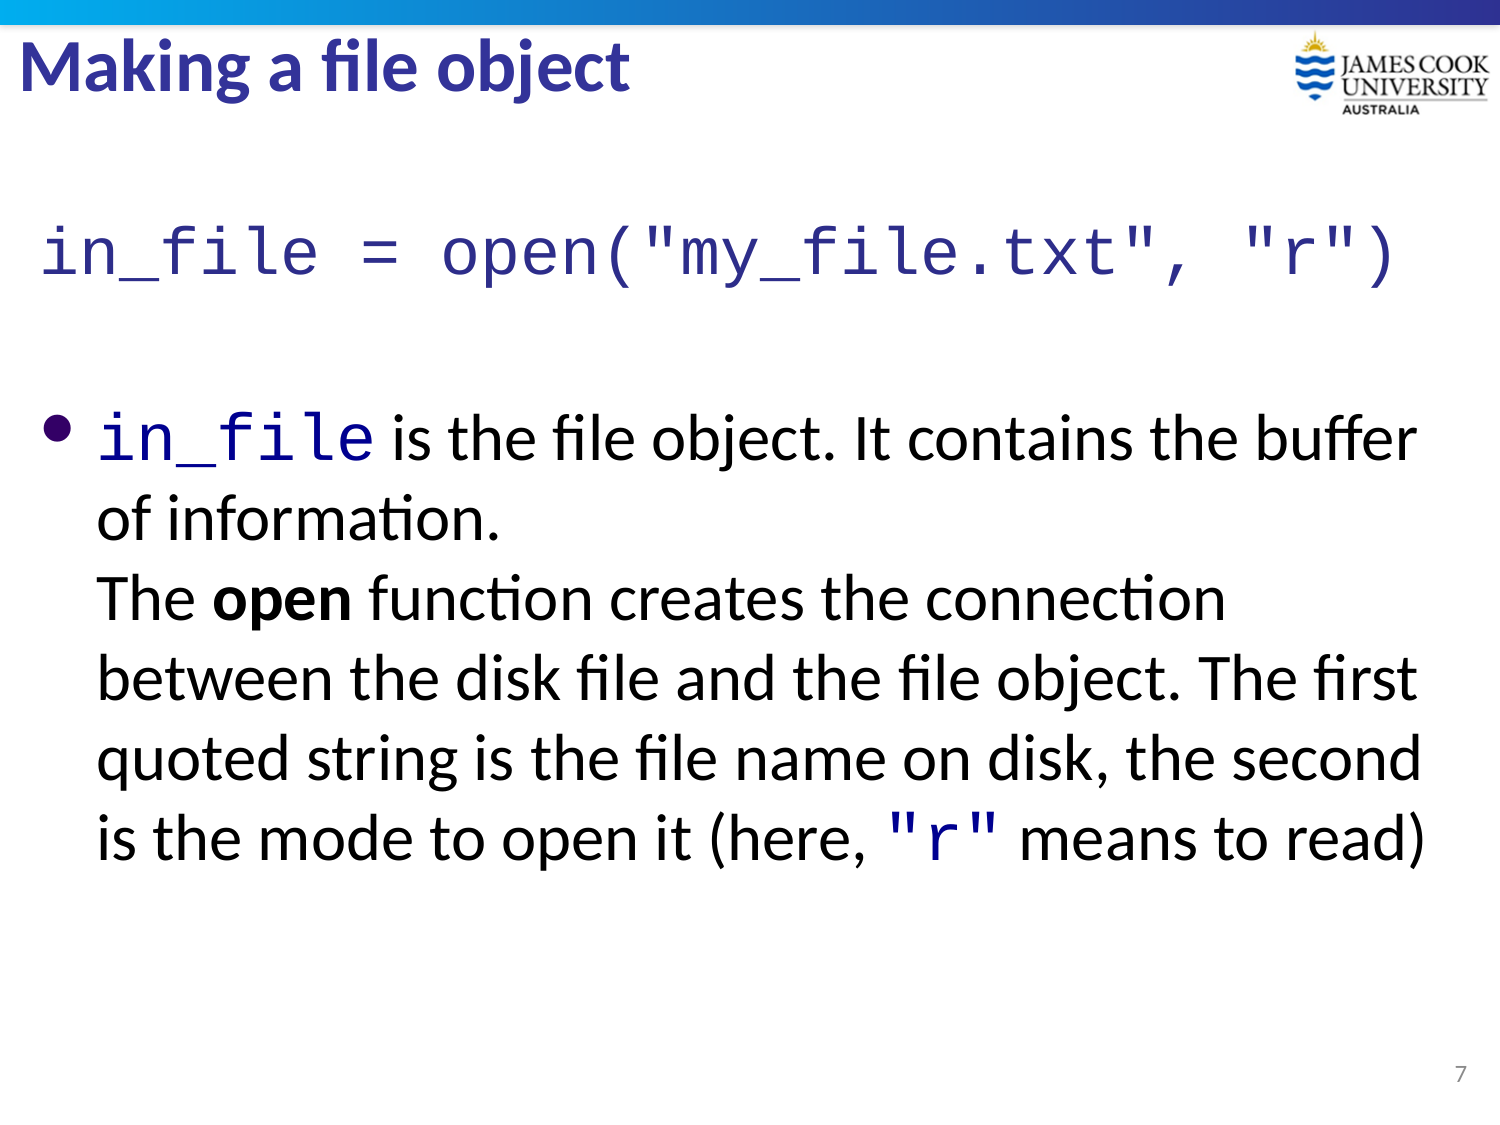

# Making a file object
in_file = open("my_file.txt", "r")

in_file is the file object. It contains the buffer of information.
The open function creates the connection between the disk file and the file object. The first quoted string is the file name on disk, the second is the mode to open it (here, "r" means to read)
7